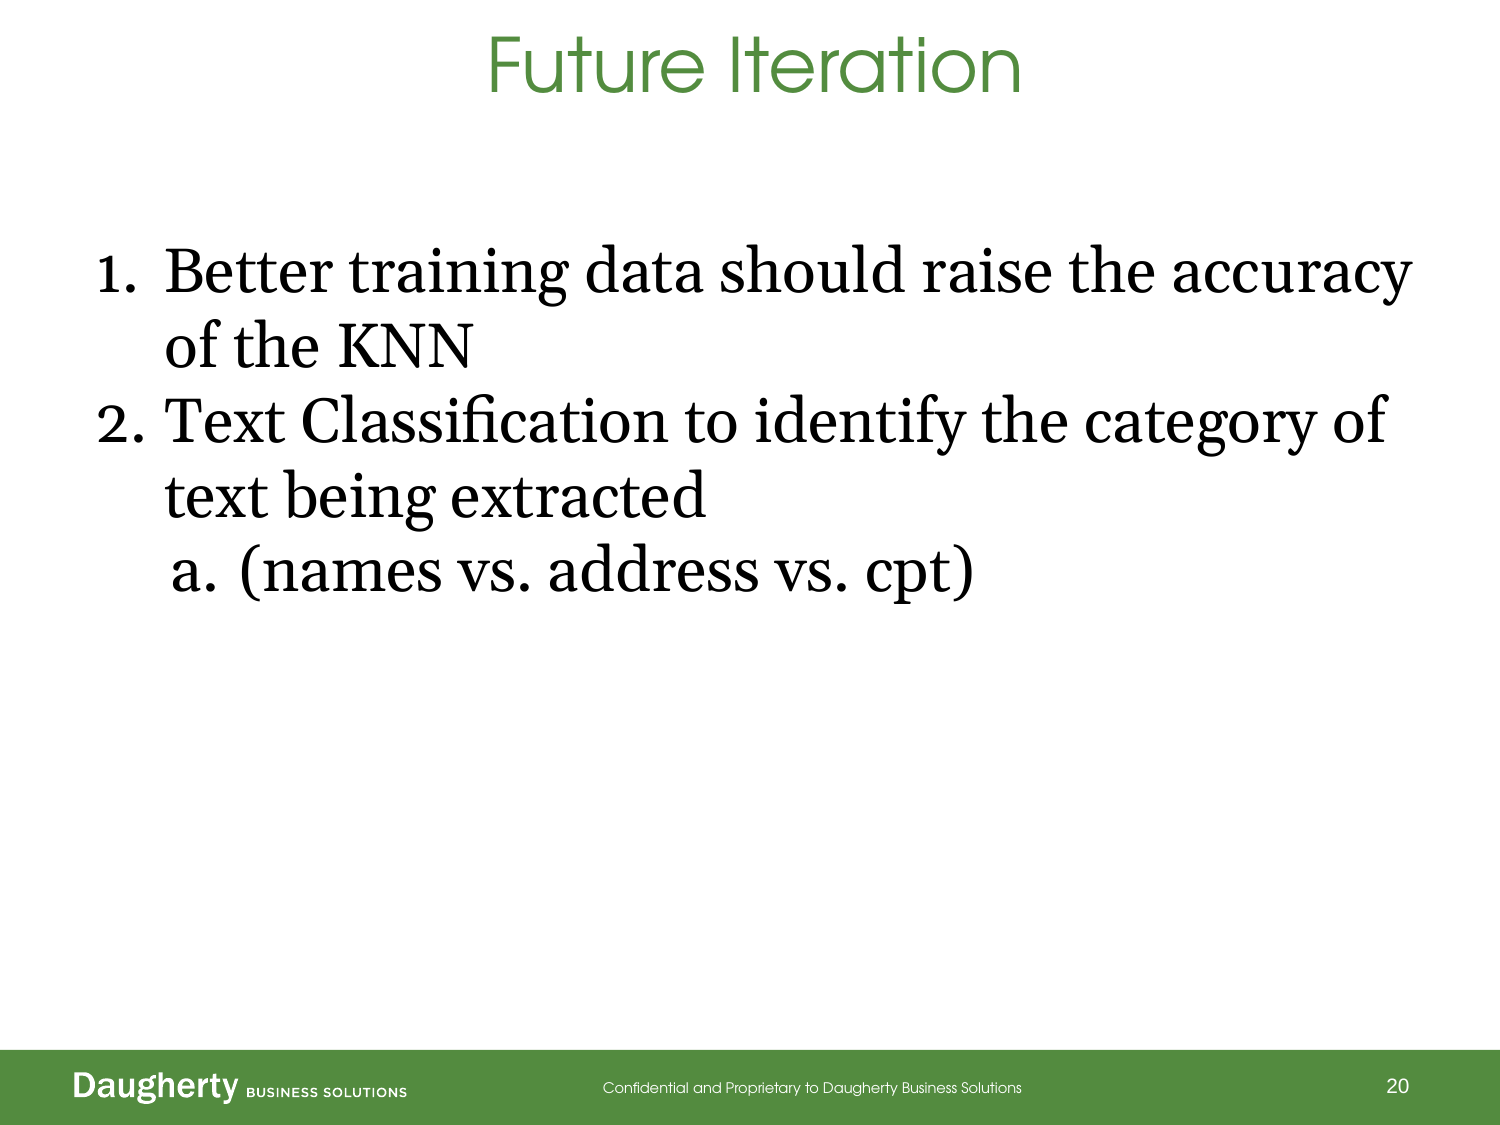

Future Iteration
Better training data should raise the accuracy of the KNN
Text Classification to identify the category of text being extracted
(names vs. address vs. cpt)
20